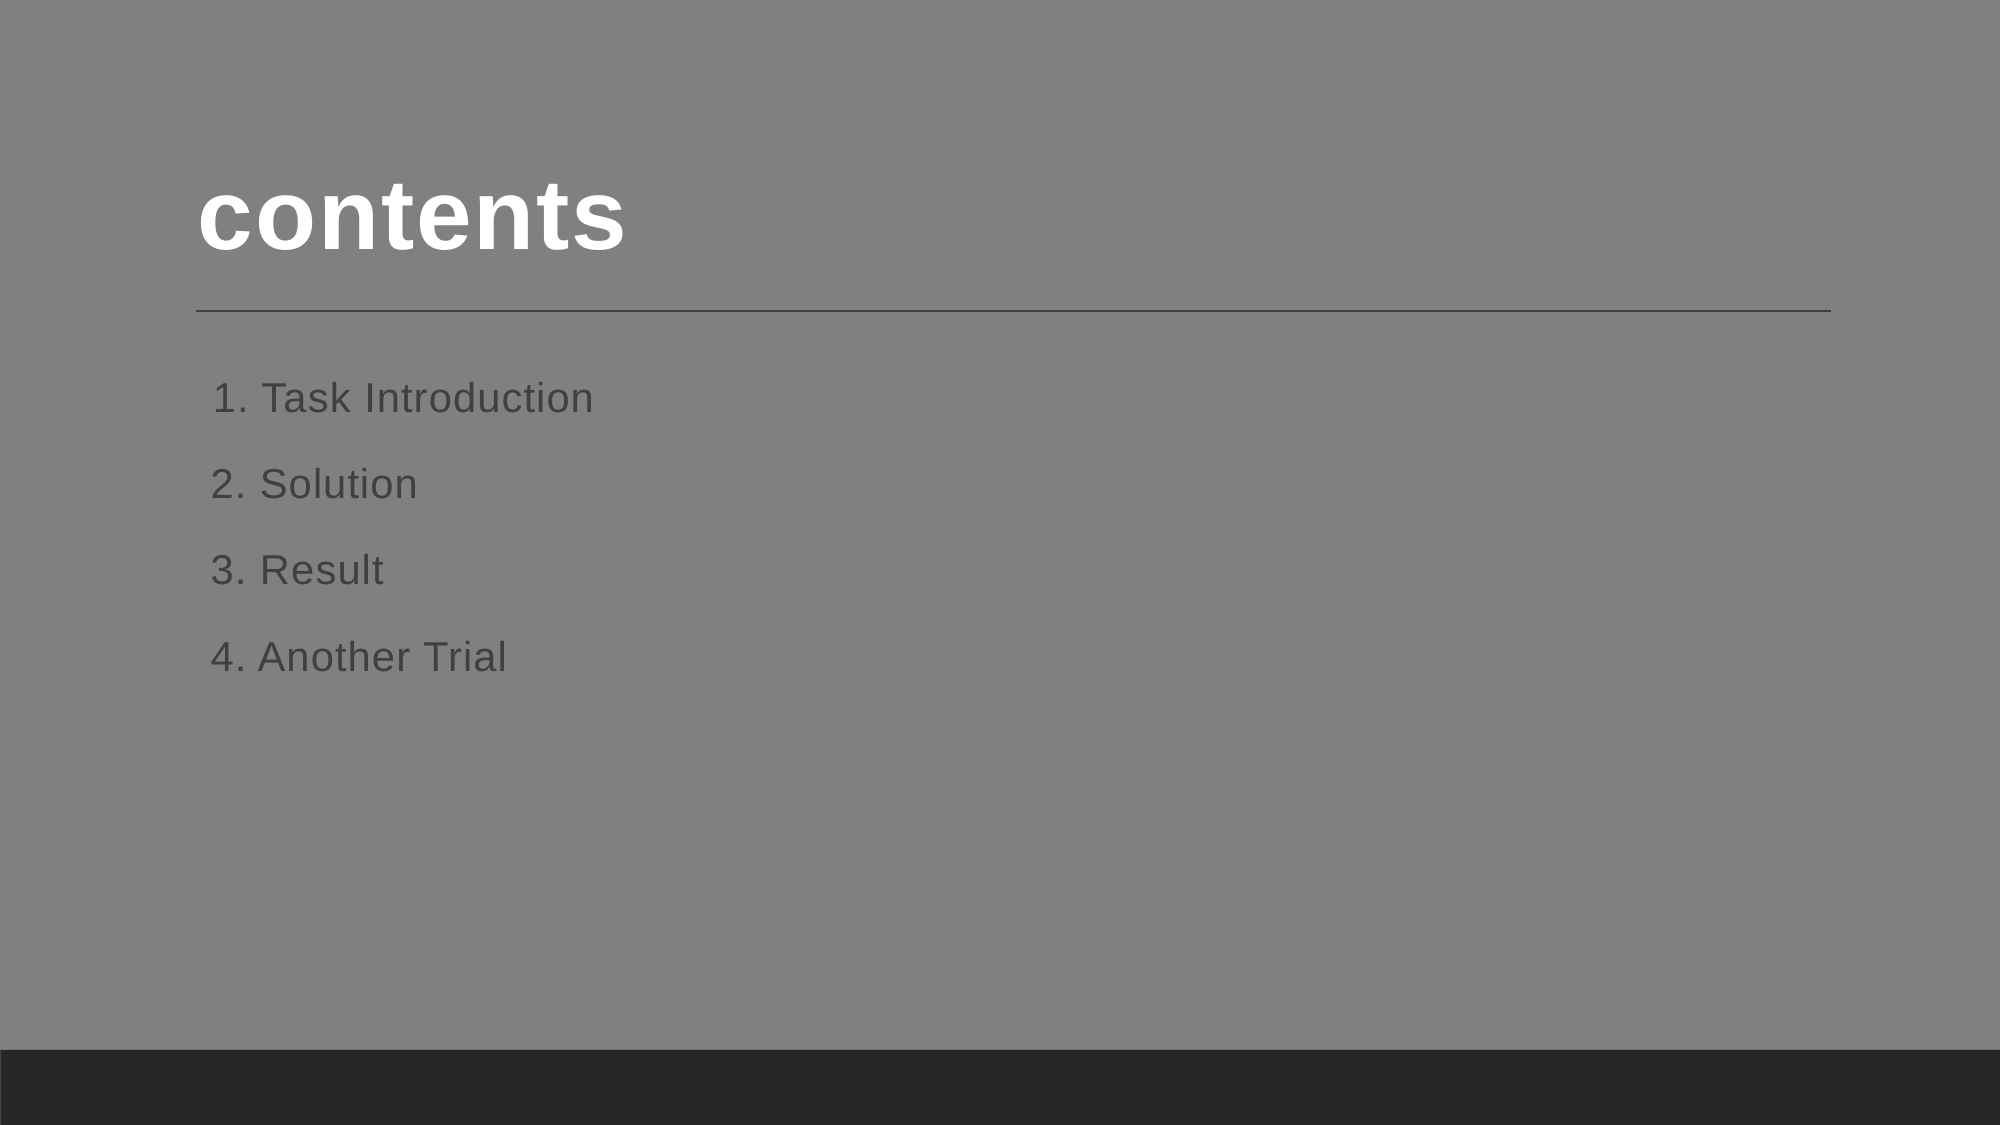

# contents
1. Task Introduction
 2. Solution
 3. Result
 4. Another Trial